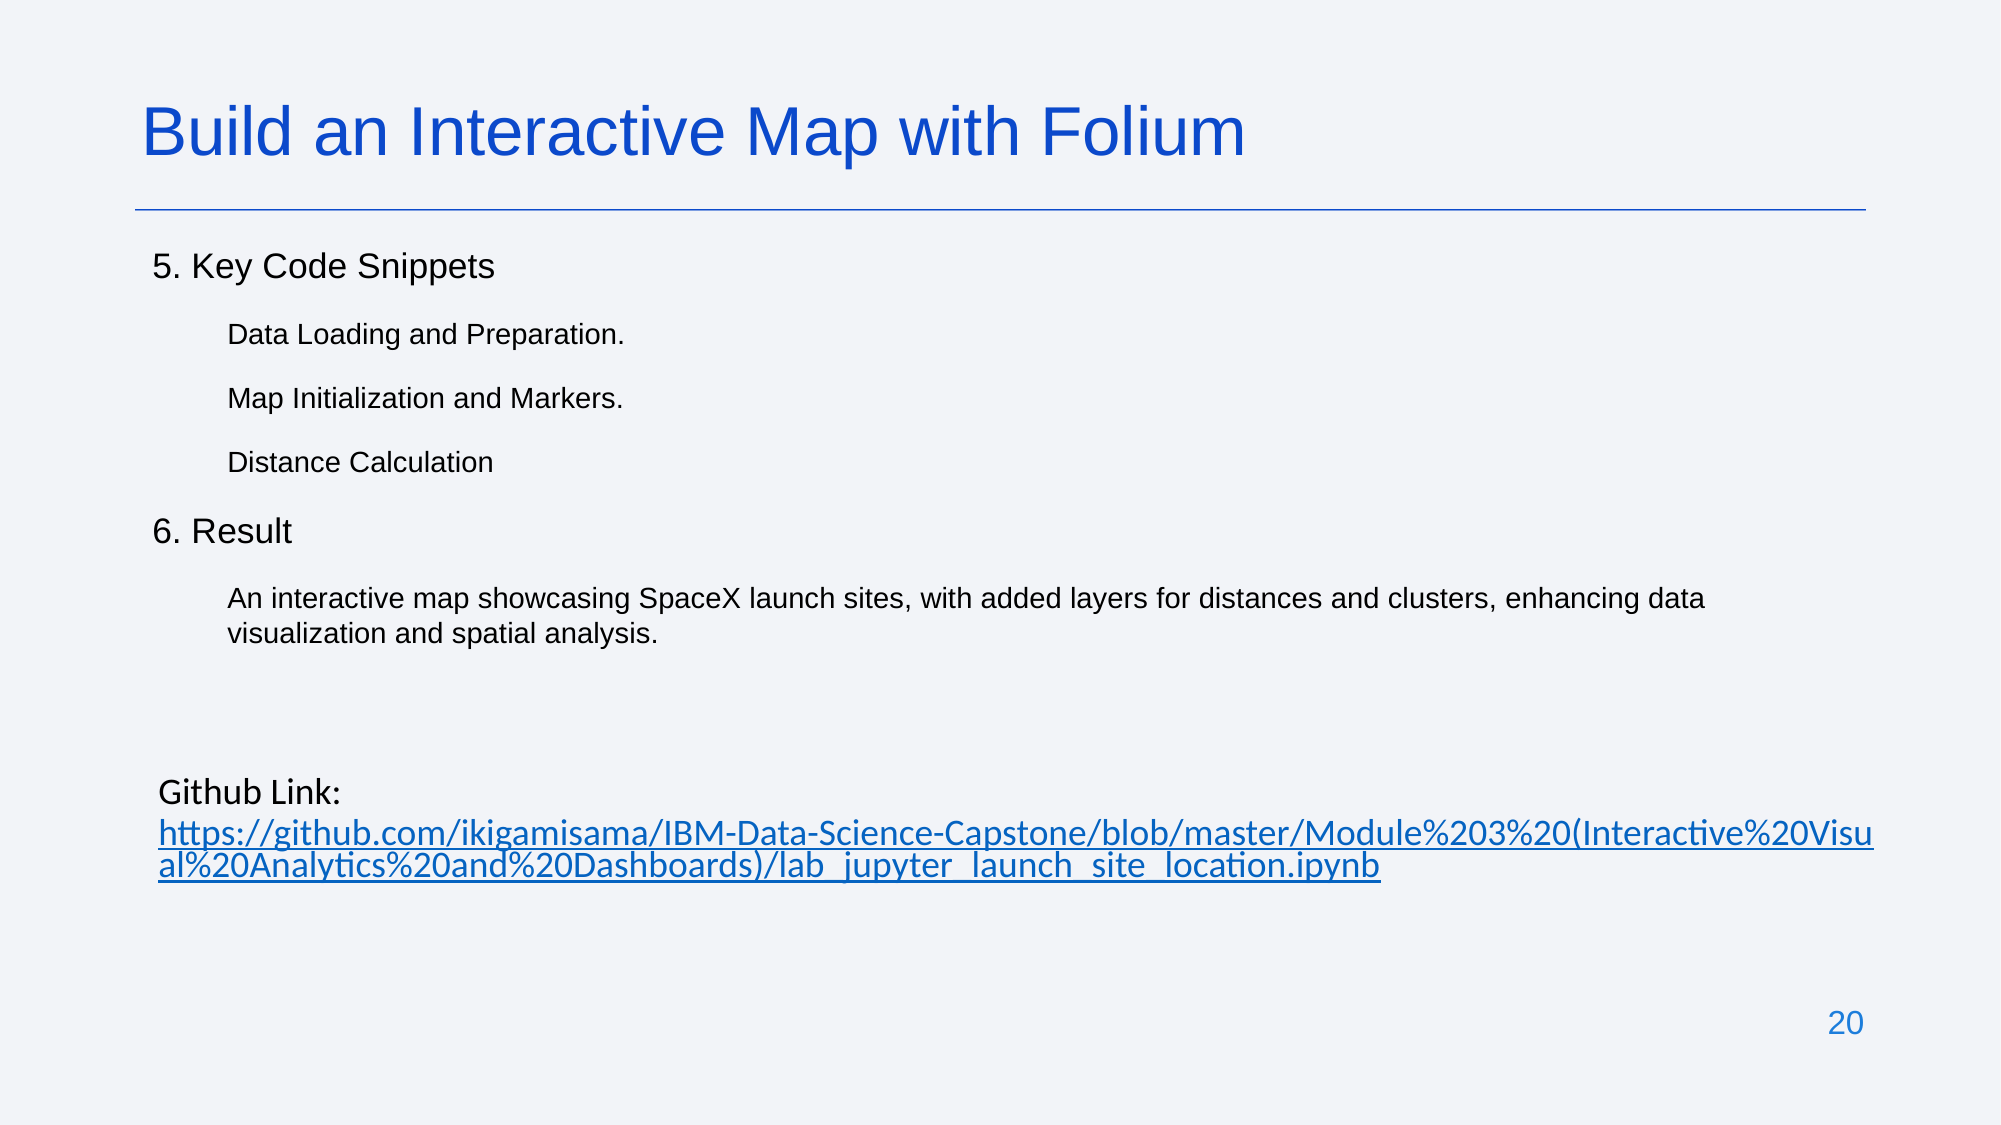

Build an Interactive Map with Folium
5. Key Code Snippets
Data Loading and Preparation.
Map Initialization and Markers.
Distance Calculation
6. Result
An interactive map showcasing SpaceX launch sites, with added layers for distances and clusters, enhancing data visualization and spatial analysis.
Github Link: https://github.com/ikigamisama/IBM-Data-Science-Capstone/blob/master/Module%203%20(Interactive%20Visual%20Analytics%20and%20Dashboards)/lab_jupyter_launch_site_location.ipynb

20